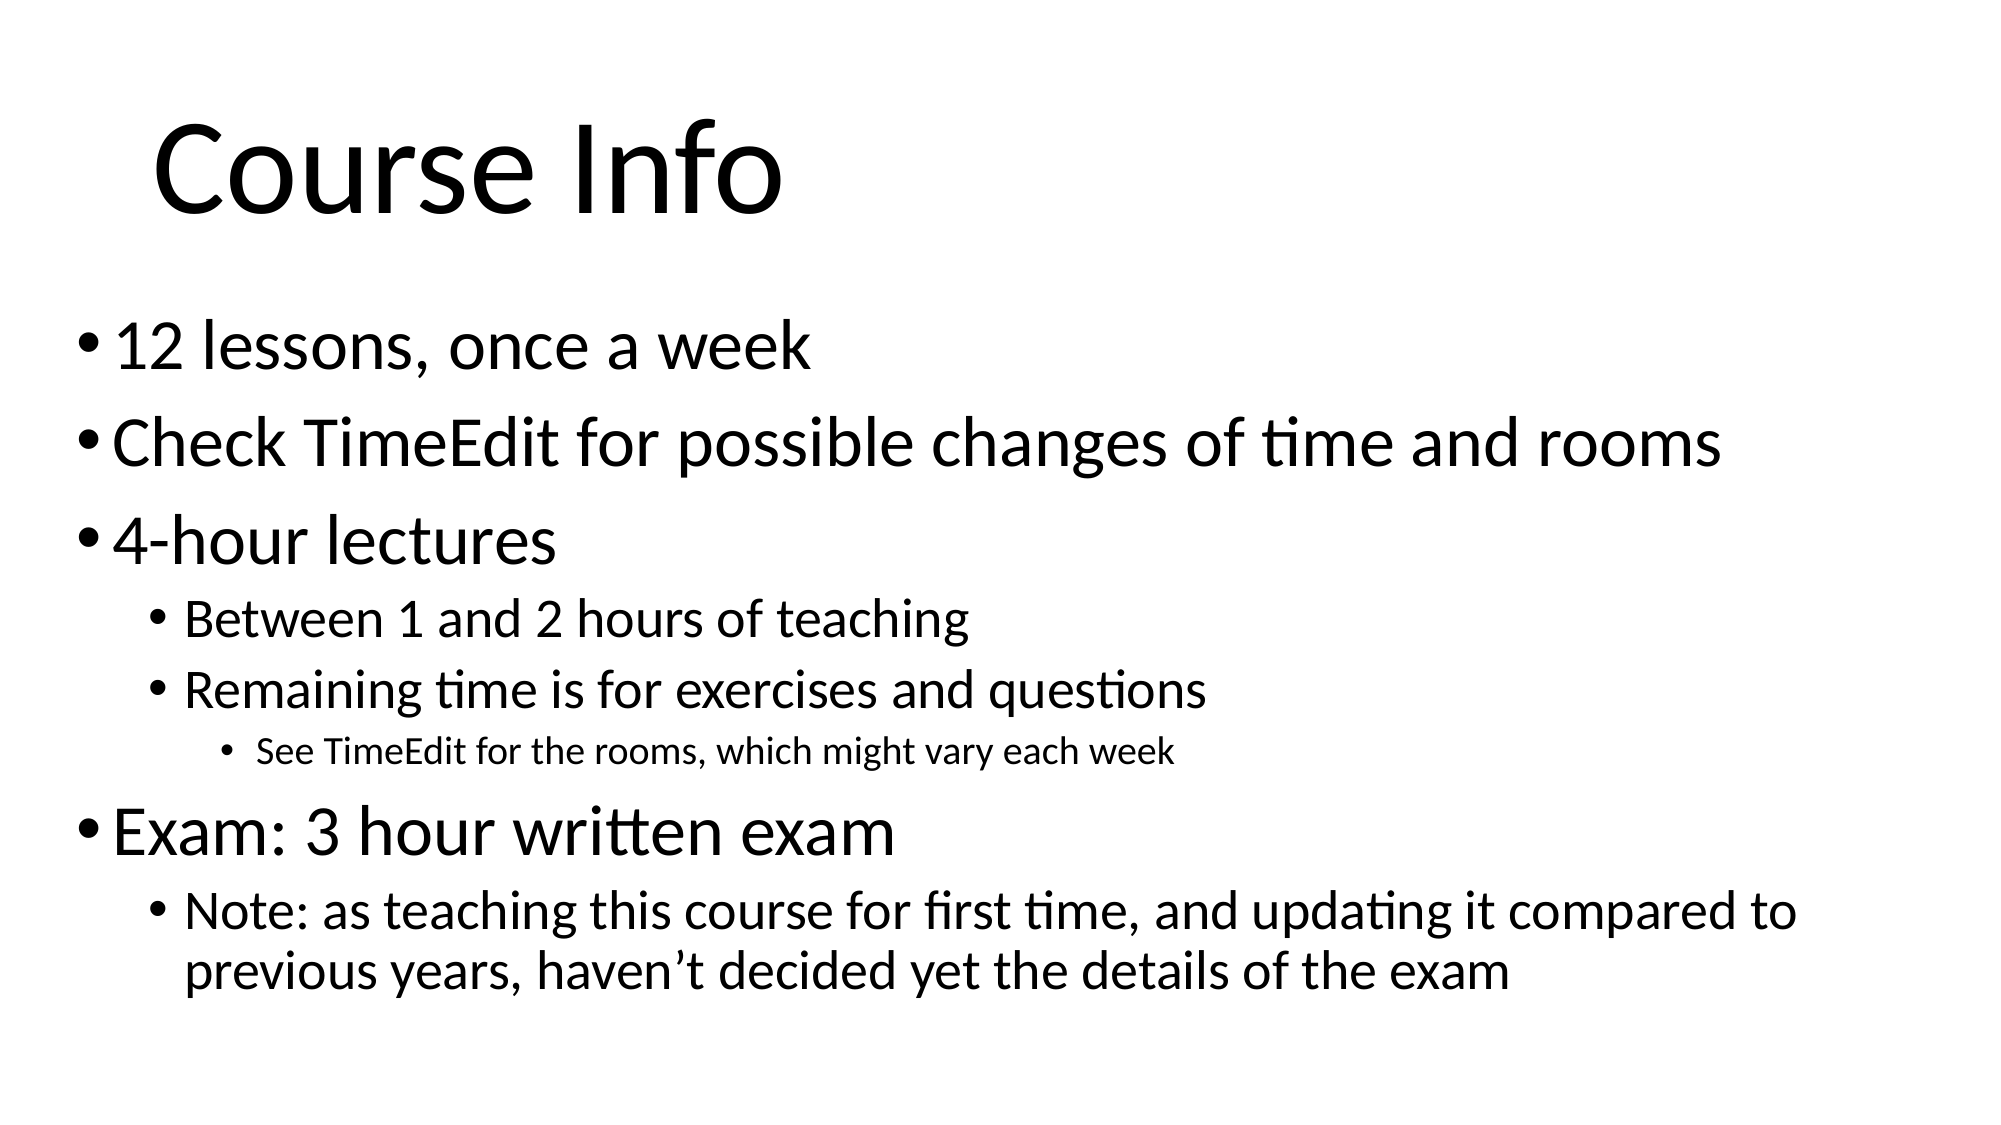

# Course Info
12 lessons, once a week
Check TimeEdit for possible changes of time and rooms
4-hour lectures
Between 1 and 2 hours of teaching
Remaining time is for exercises and questions
See TimeEdit for the rooms, which might vary each week
Exam: 3 hour written exam
Note: as teaching this course for first time, and updating it compared to previous years, haven’t decided yet the details of the exam